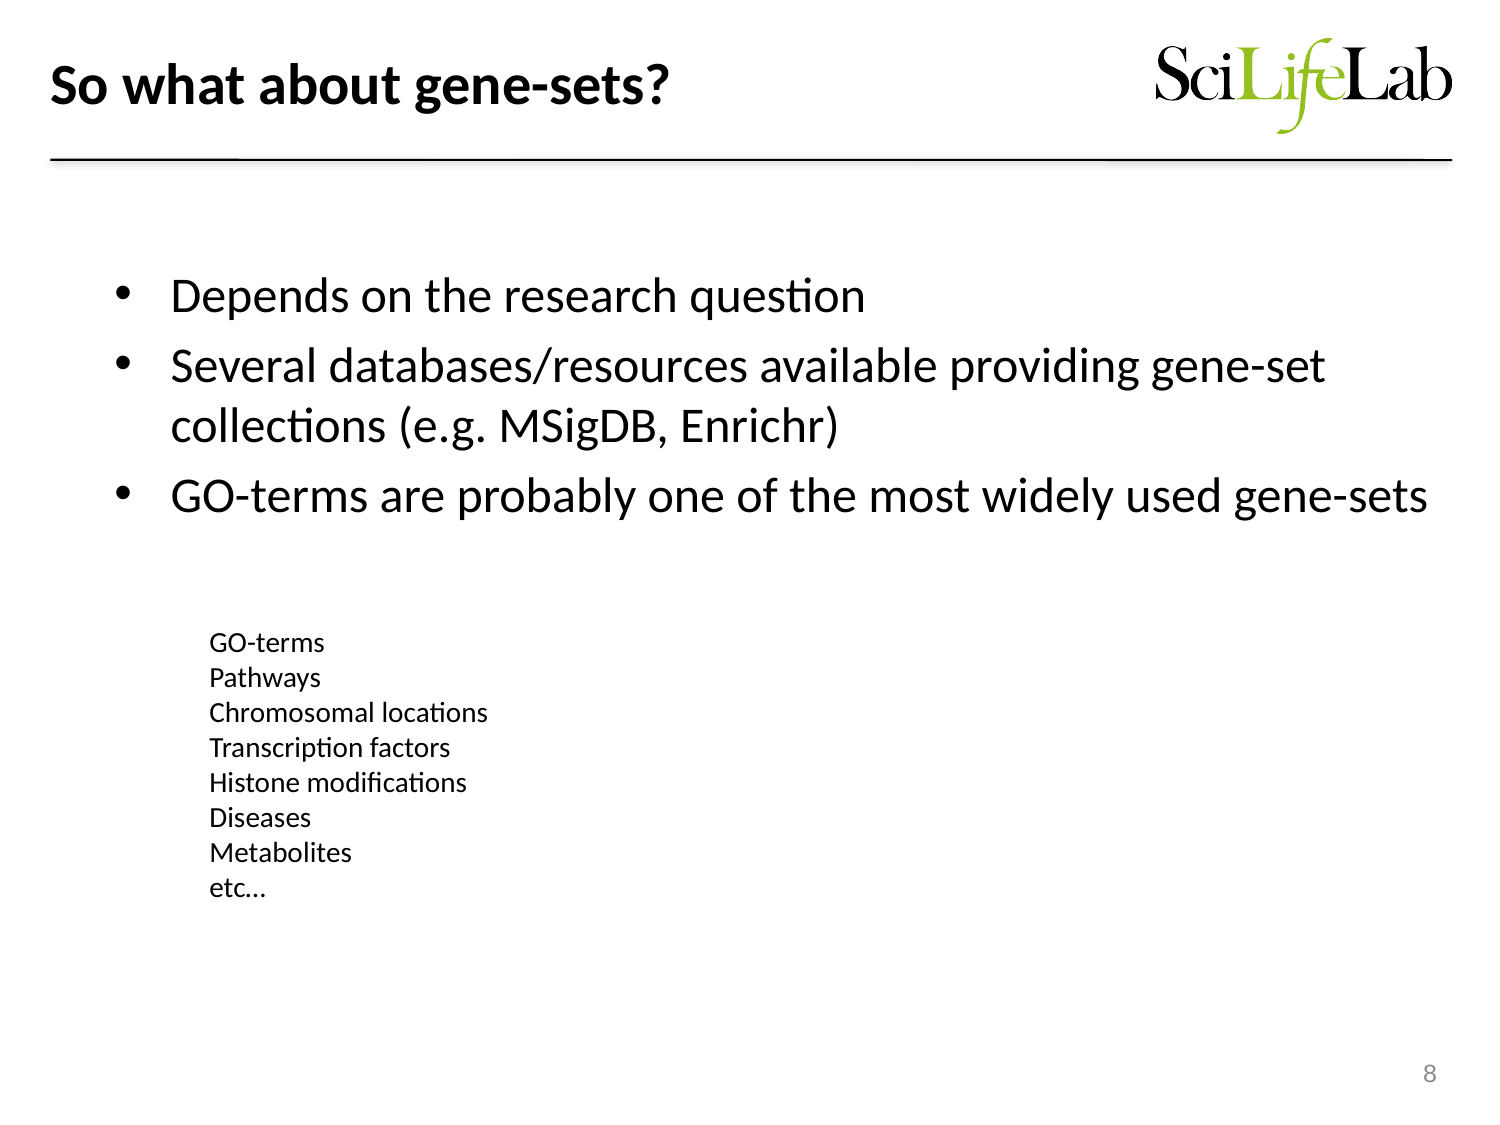

# So what about gene-sets?
Depends on the research question
Several databases/resources available providing gene-set collections (e.g. MSigDB, Enrichr)
GO-terms are probably one of the most widely used gene-sets
GO-terms
Pathways
Chromosomal locations
Transcription factors
Histone modifications
Diseases
Metabolites
etc…
8